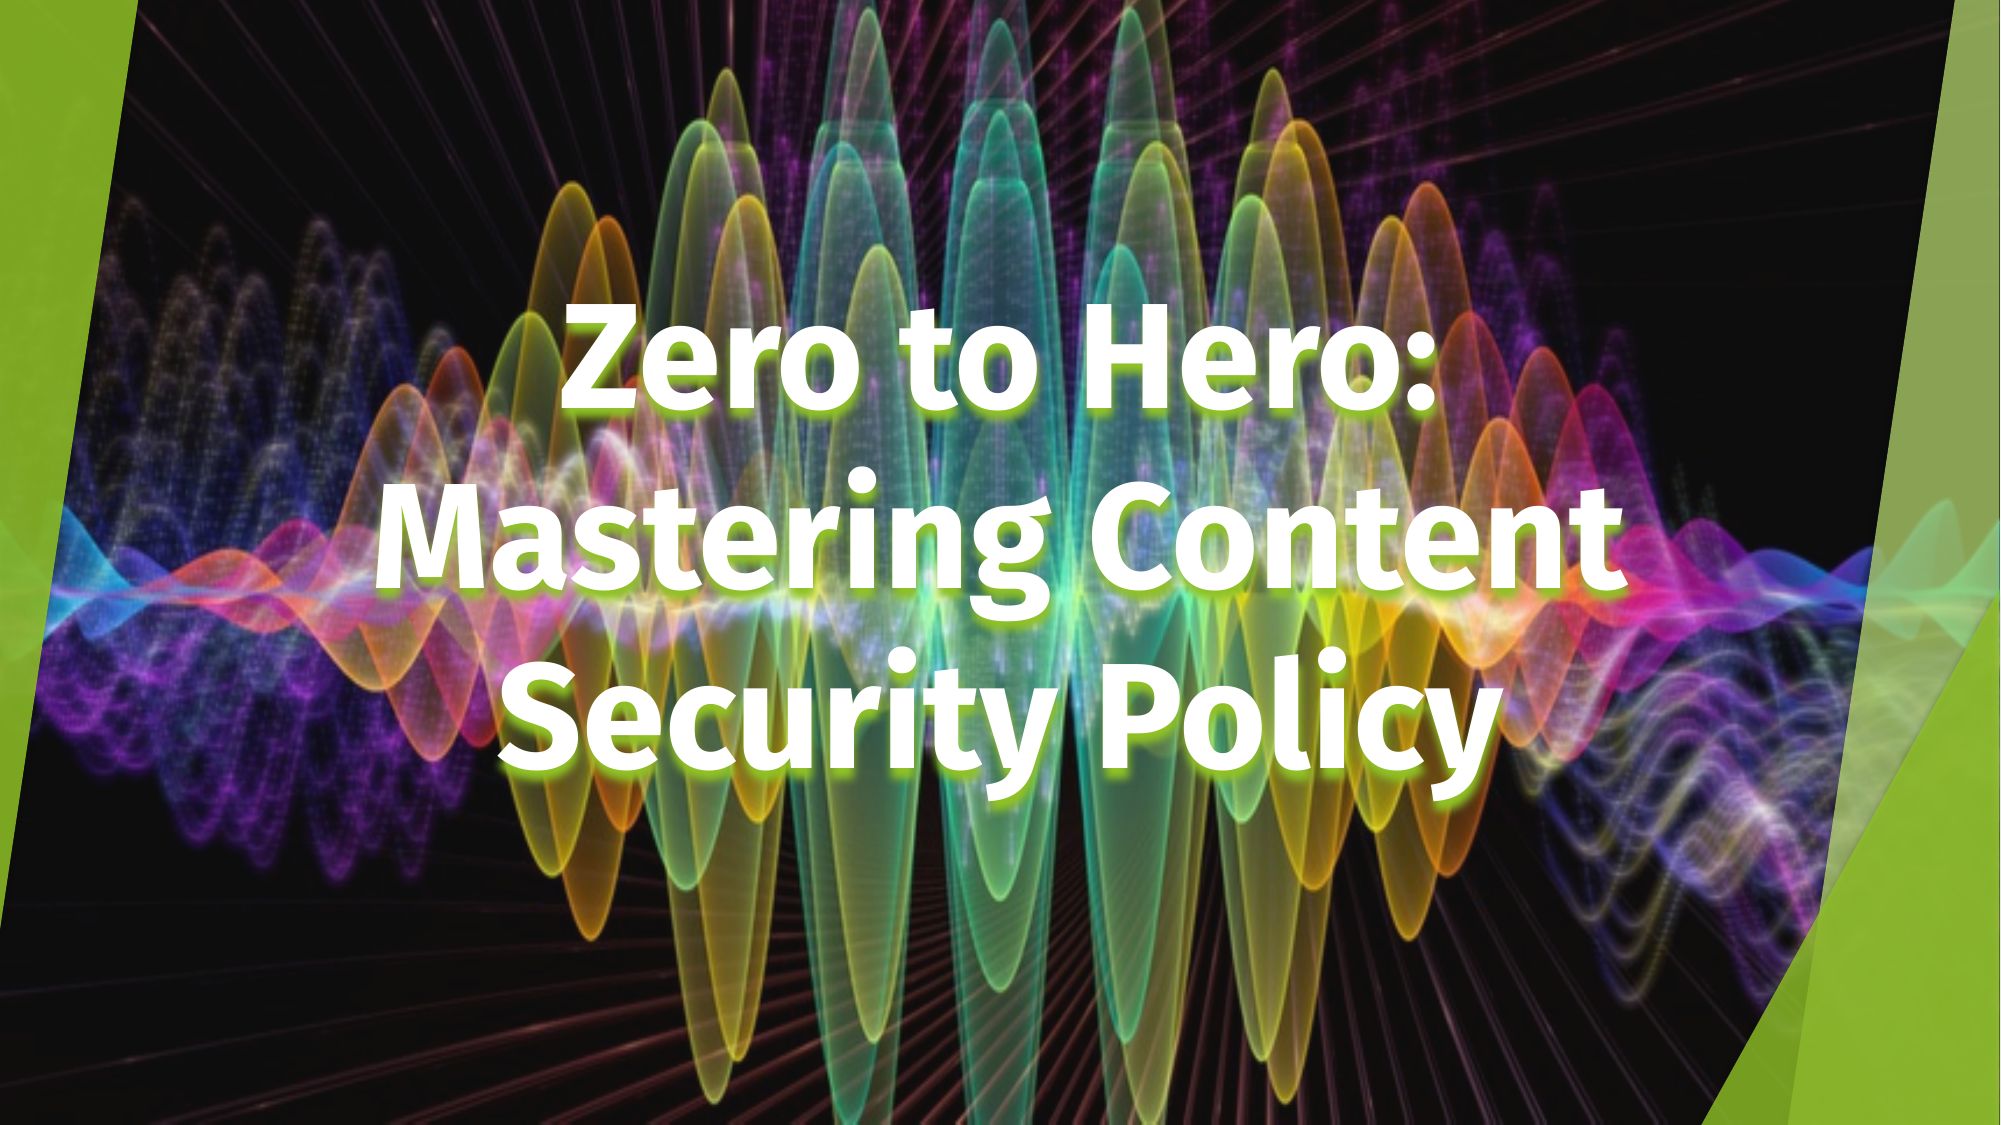

# Zero to Hero: Mastering Content Security Policy